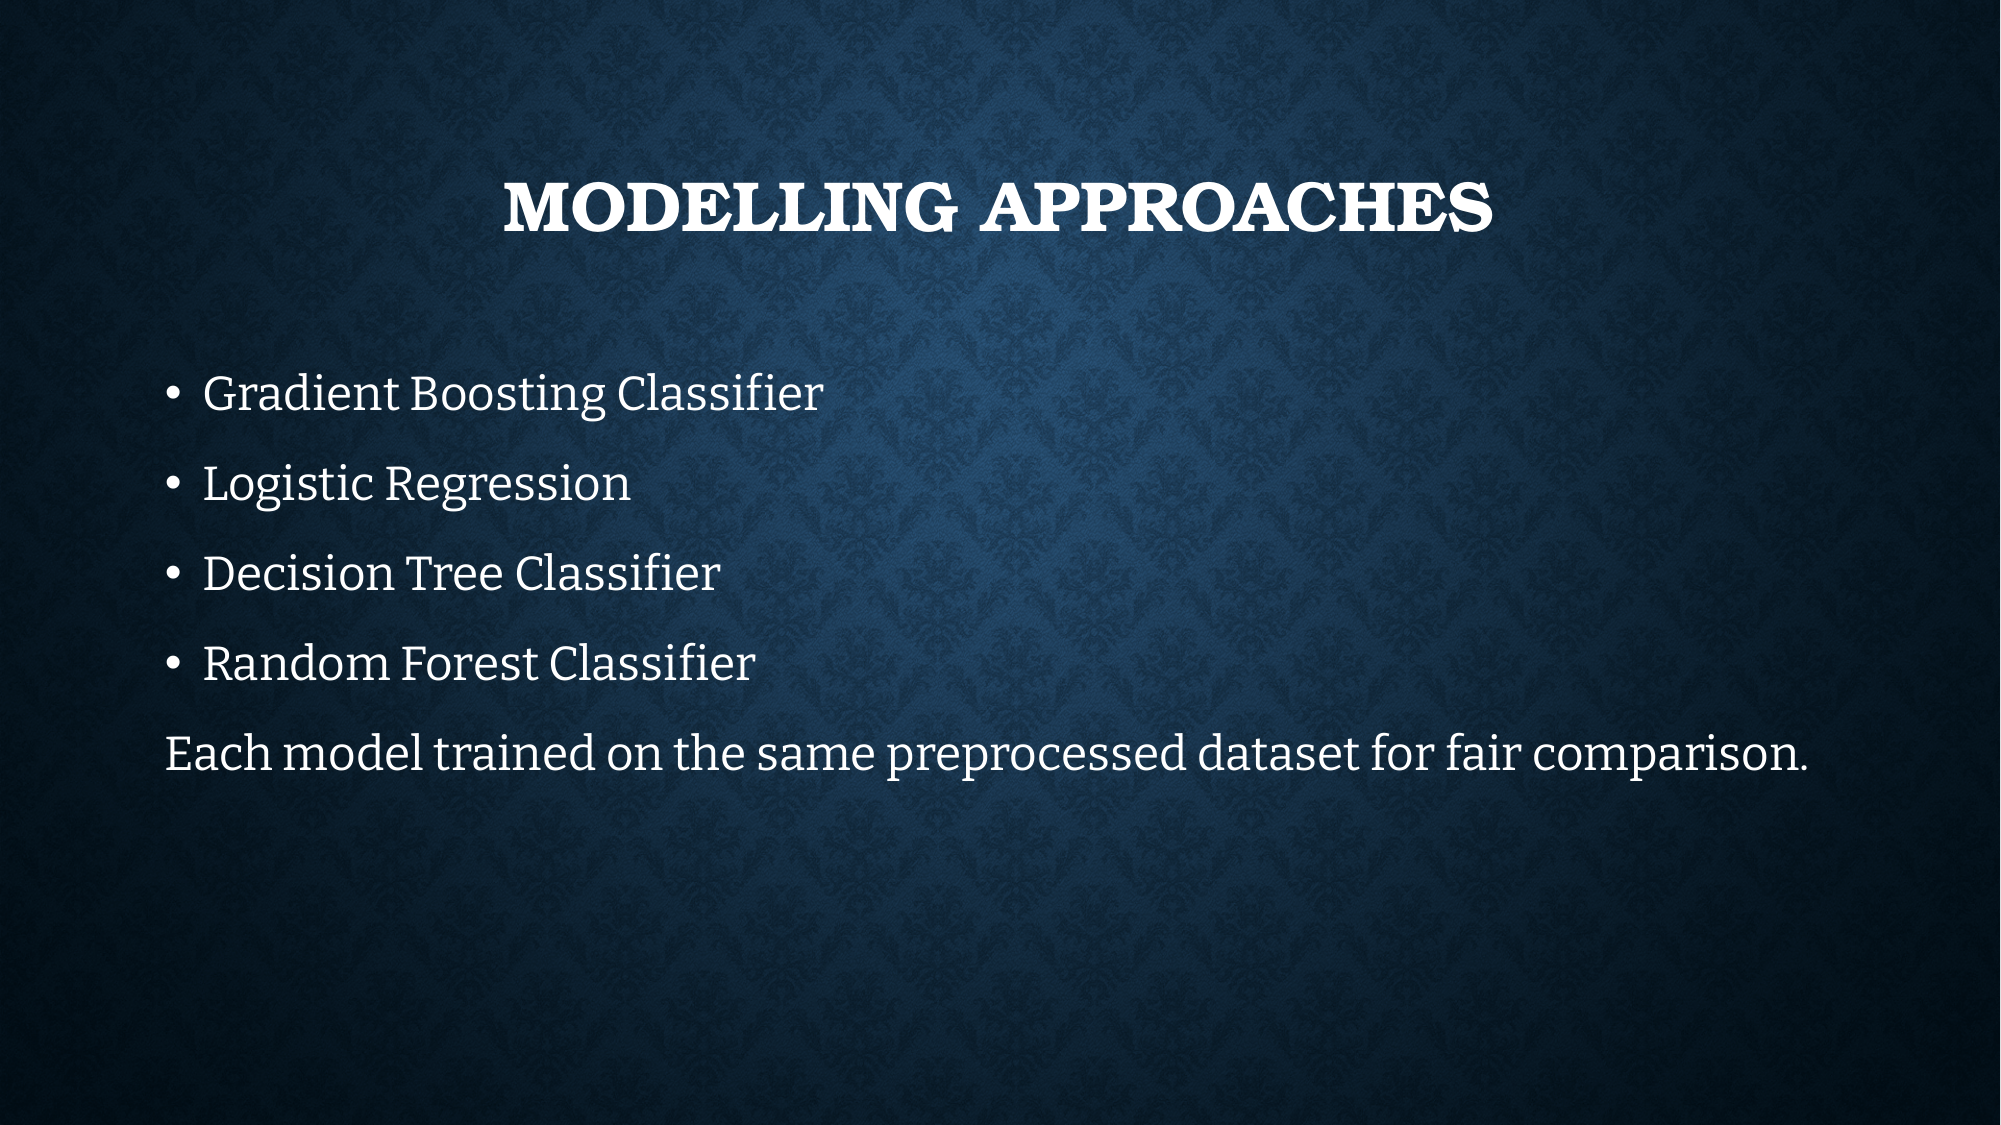

# MODELlING APPROACHES
Gradient Boosting Classifier
Logistic Regression
Decision Tree Classifier
Random Forest Classifier
Each model trained on the same preprocessed dataset for fair comparison.